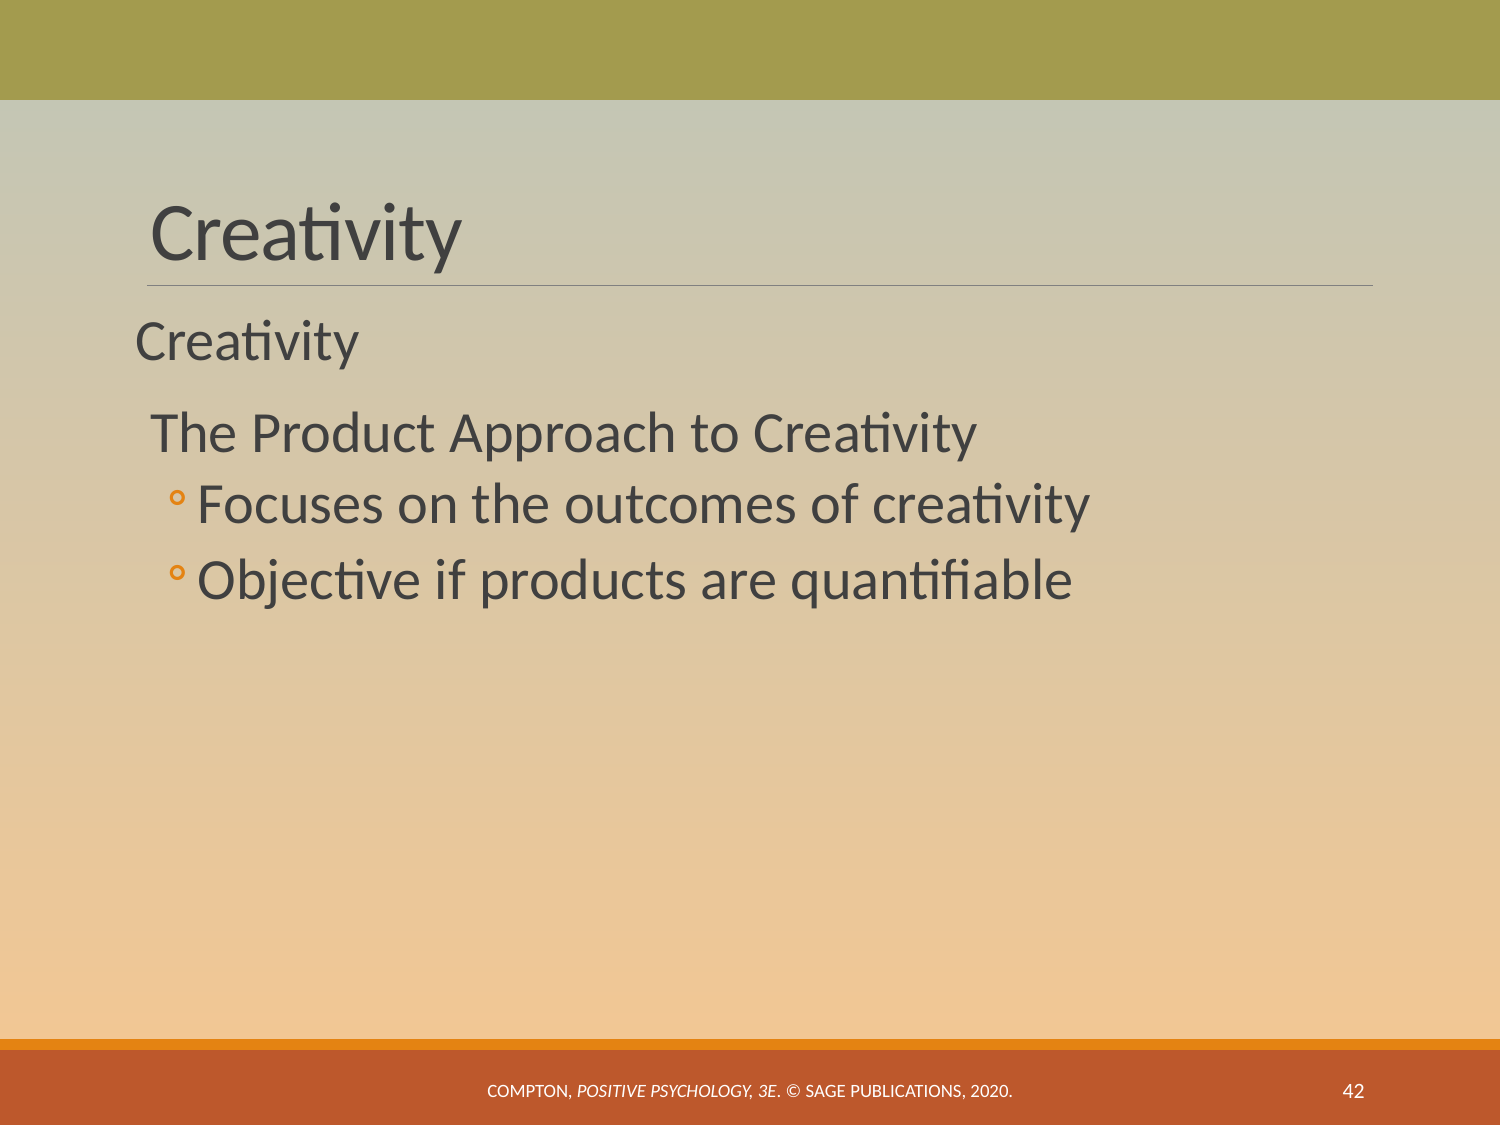

# Creativity
Creativity
The Product Approach to Creativity
Focuses on the outcomes of creativity
Objective if products are quantifiable

Compton, Positive Psychology, 3e. © SAGE Publications, 2020.
42